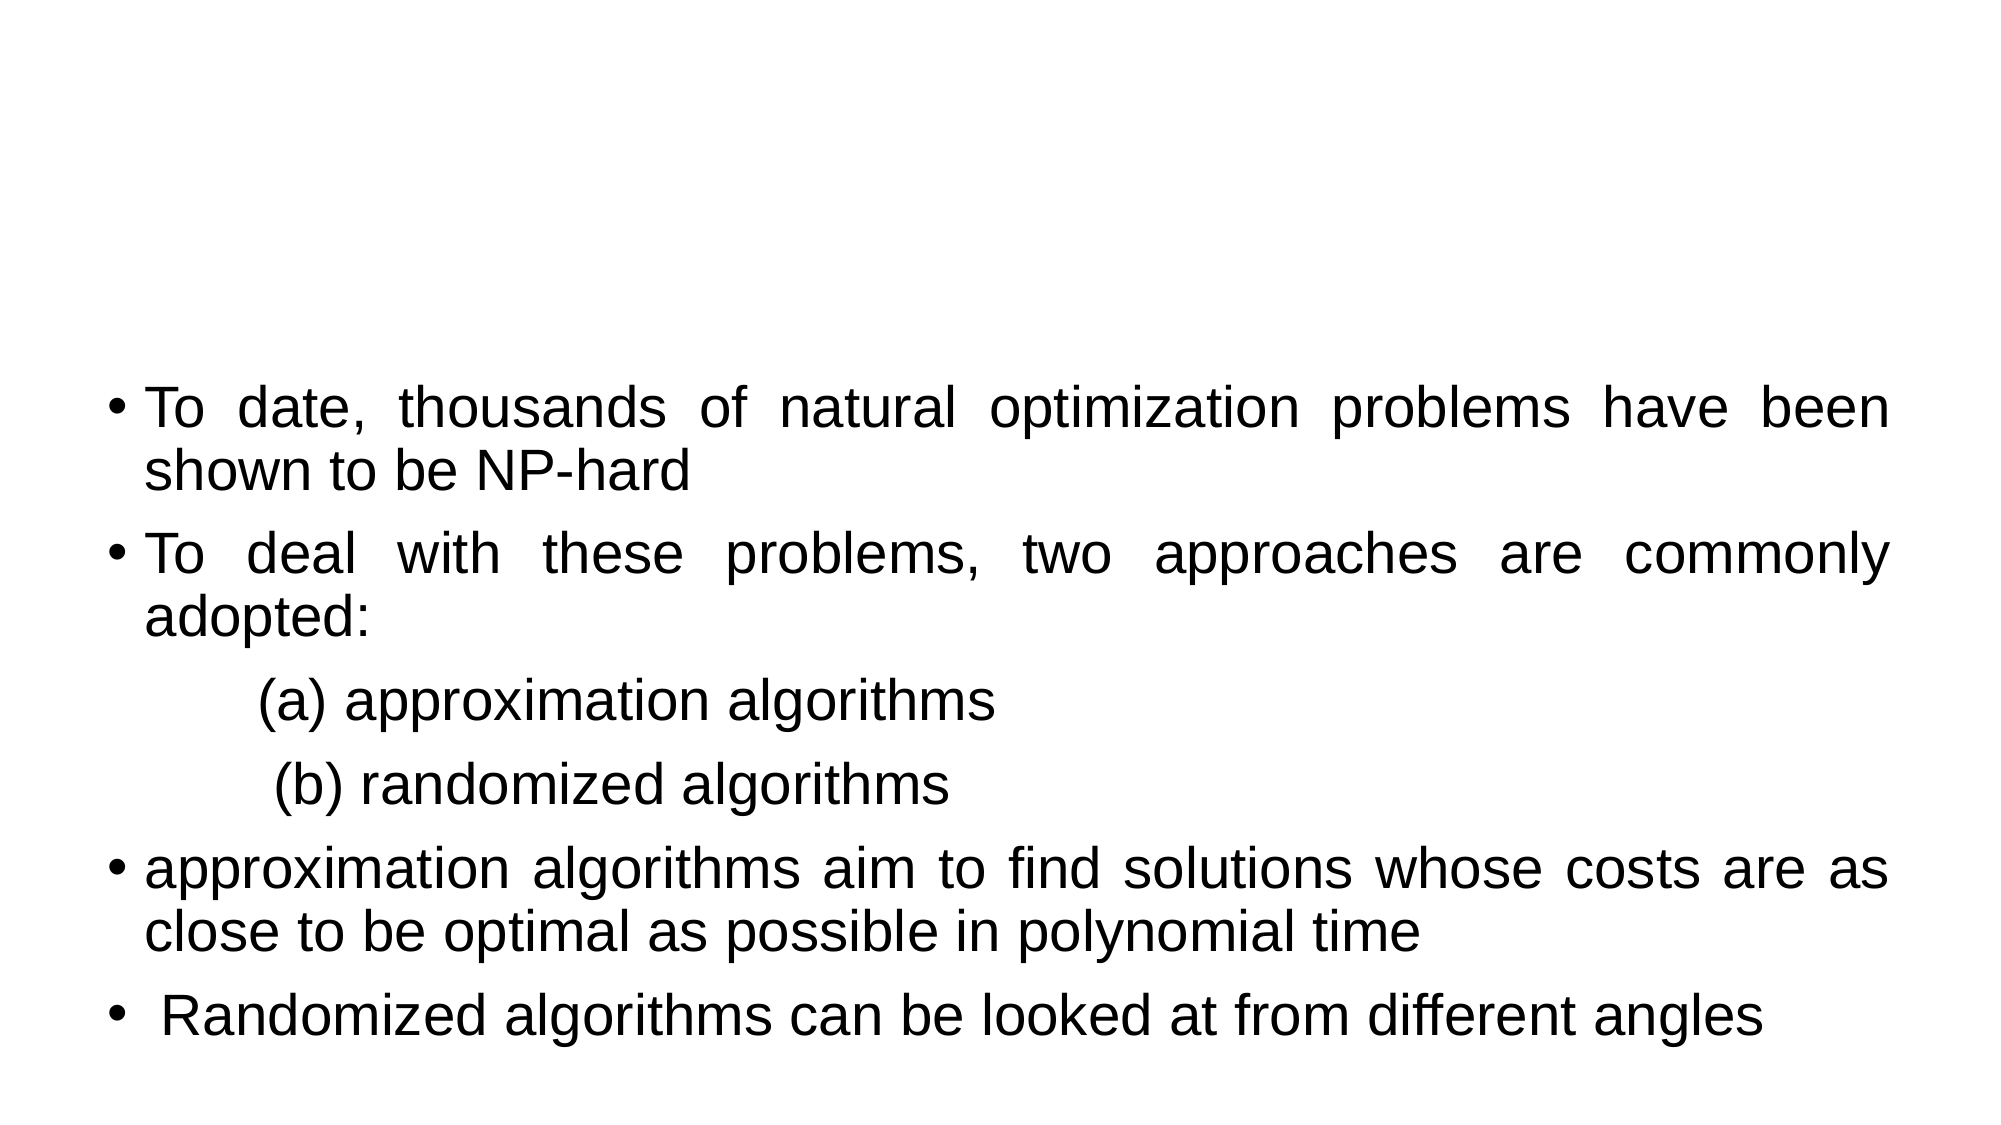

#
To date, thousands of natural optimization problems have been shown to be NP-hard
To deal with these problems, two approaches are commonly adopted:
	(a) approximation algorithms
	 (b) randomized algorithms
approximation algorithms aim to find solutions whose costs are as close to be optimal as possible in polynomial time
 Randomized algorithms can be looked at from different angles